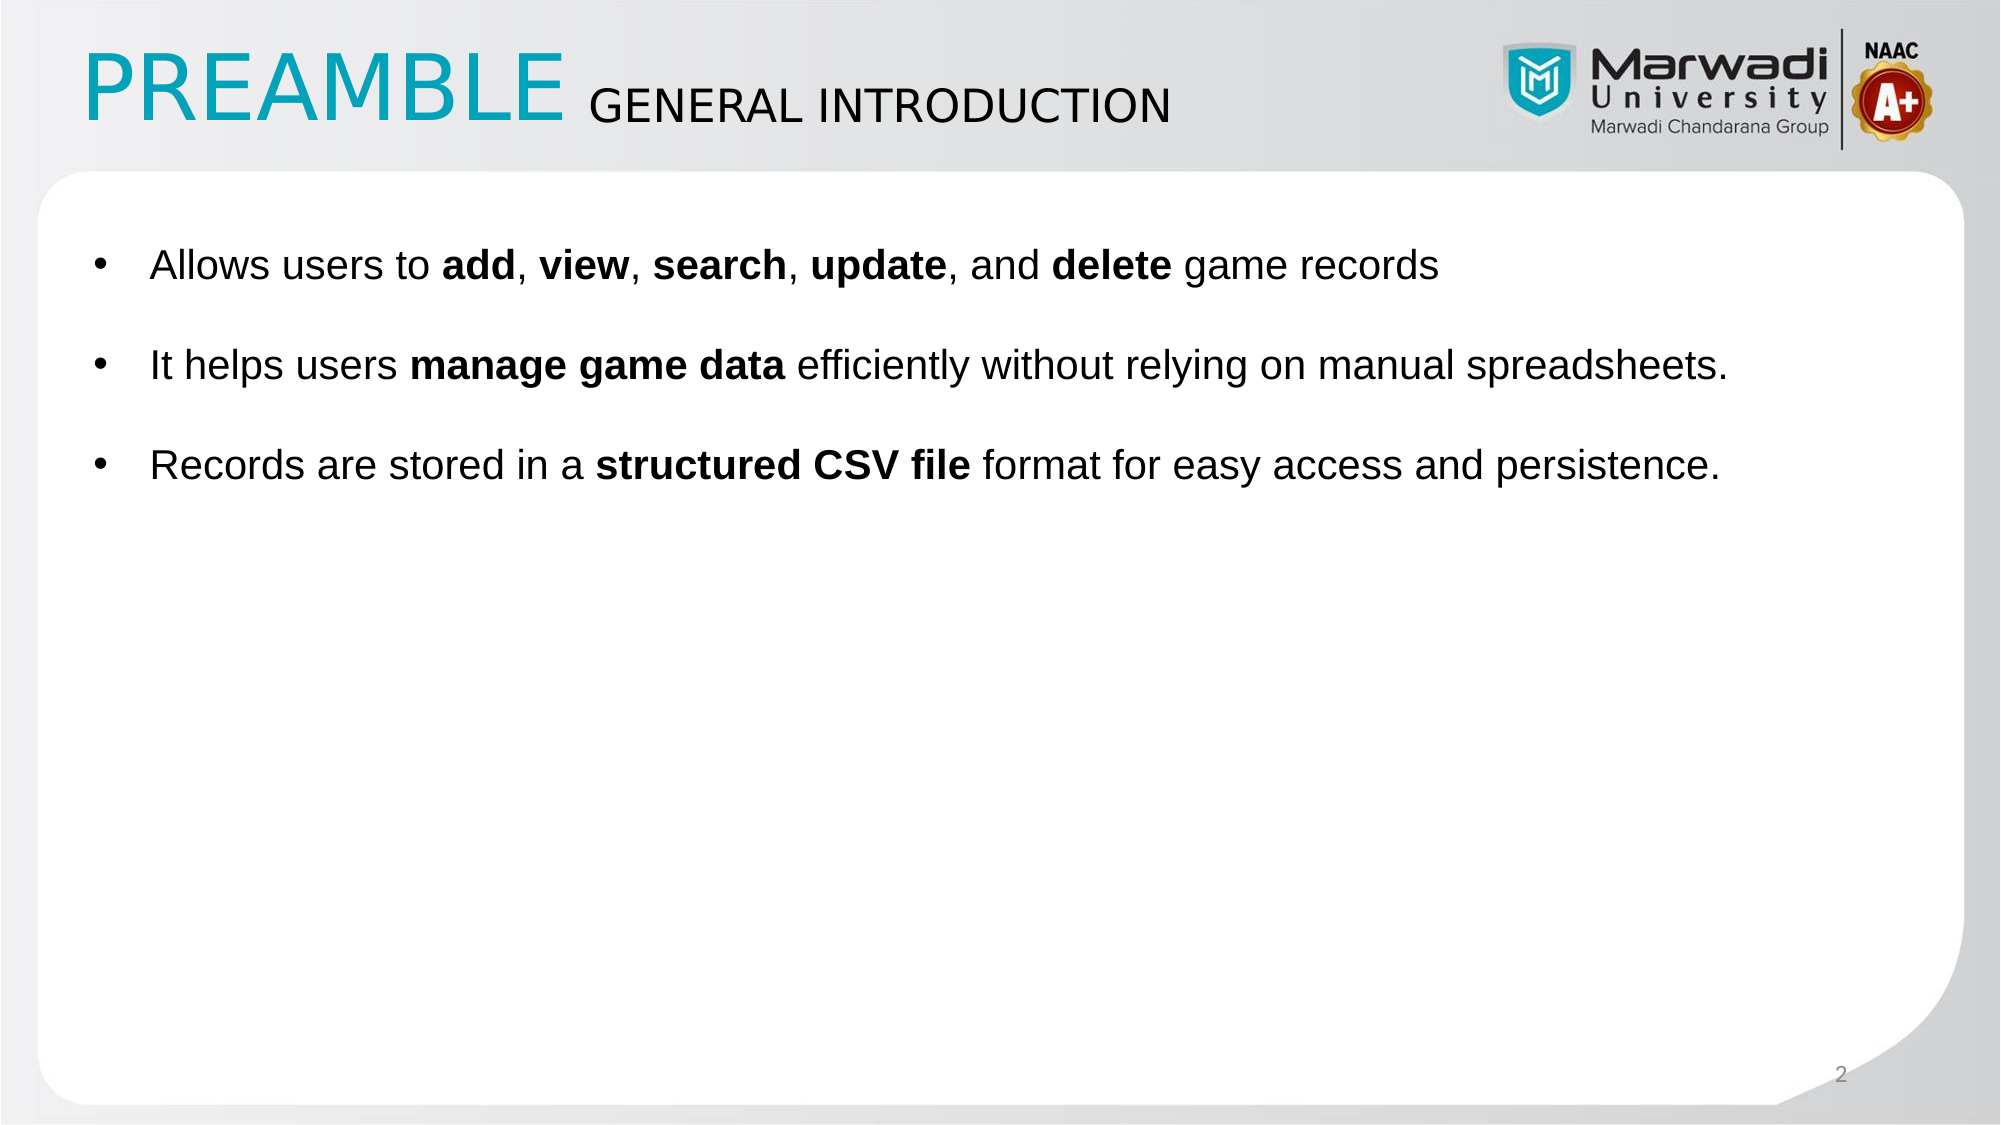

# PREAMBLE
GENERAL INTRODUCTION
Allows users to add, view, search, update, and delete game records

It helps users manage game data efficiently without relying on manual spreadsheets.

Records are stored in a structured CSV file format for easy access and persistence.

2